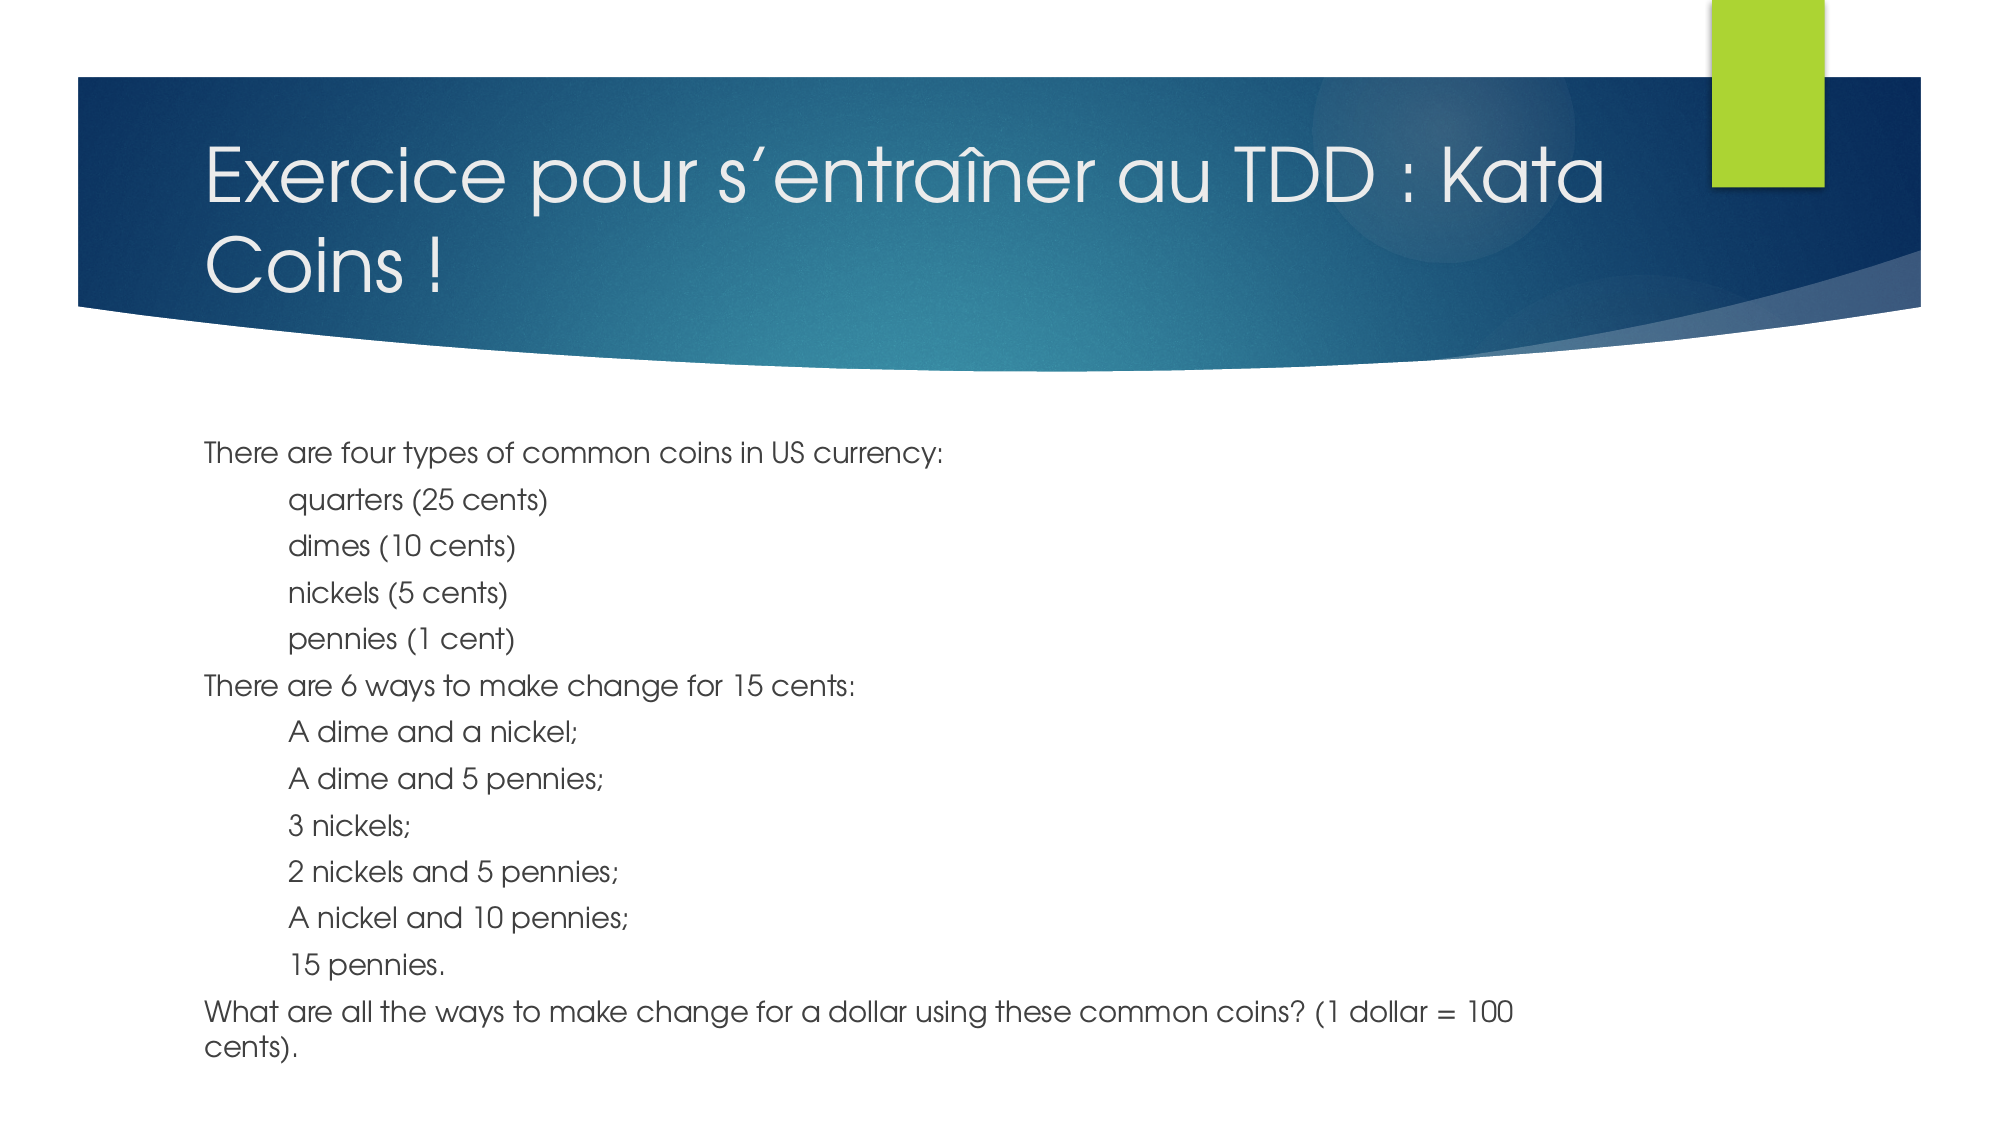

# Exercice pour s’entraîner au TDD : Kata Coins !
There are four types of common coins in US currency:
	quarters (25 cents)
	dimes (10 cents)
	nickels (5 cents)
	pennies (1 cent)
There are 6 ways to make change for 15 cents:
	A dime and a nickel;
	A dime and 5 pennies;
	3 nickels;
	2 nickels and 5 pennies;
	A nickel and 10 pennies;
	15 pennies.
What are all the ways to make change for a dollar using these common coins? (1 dollar = 100 cents).